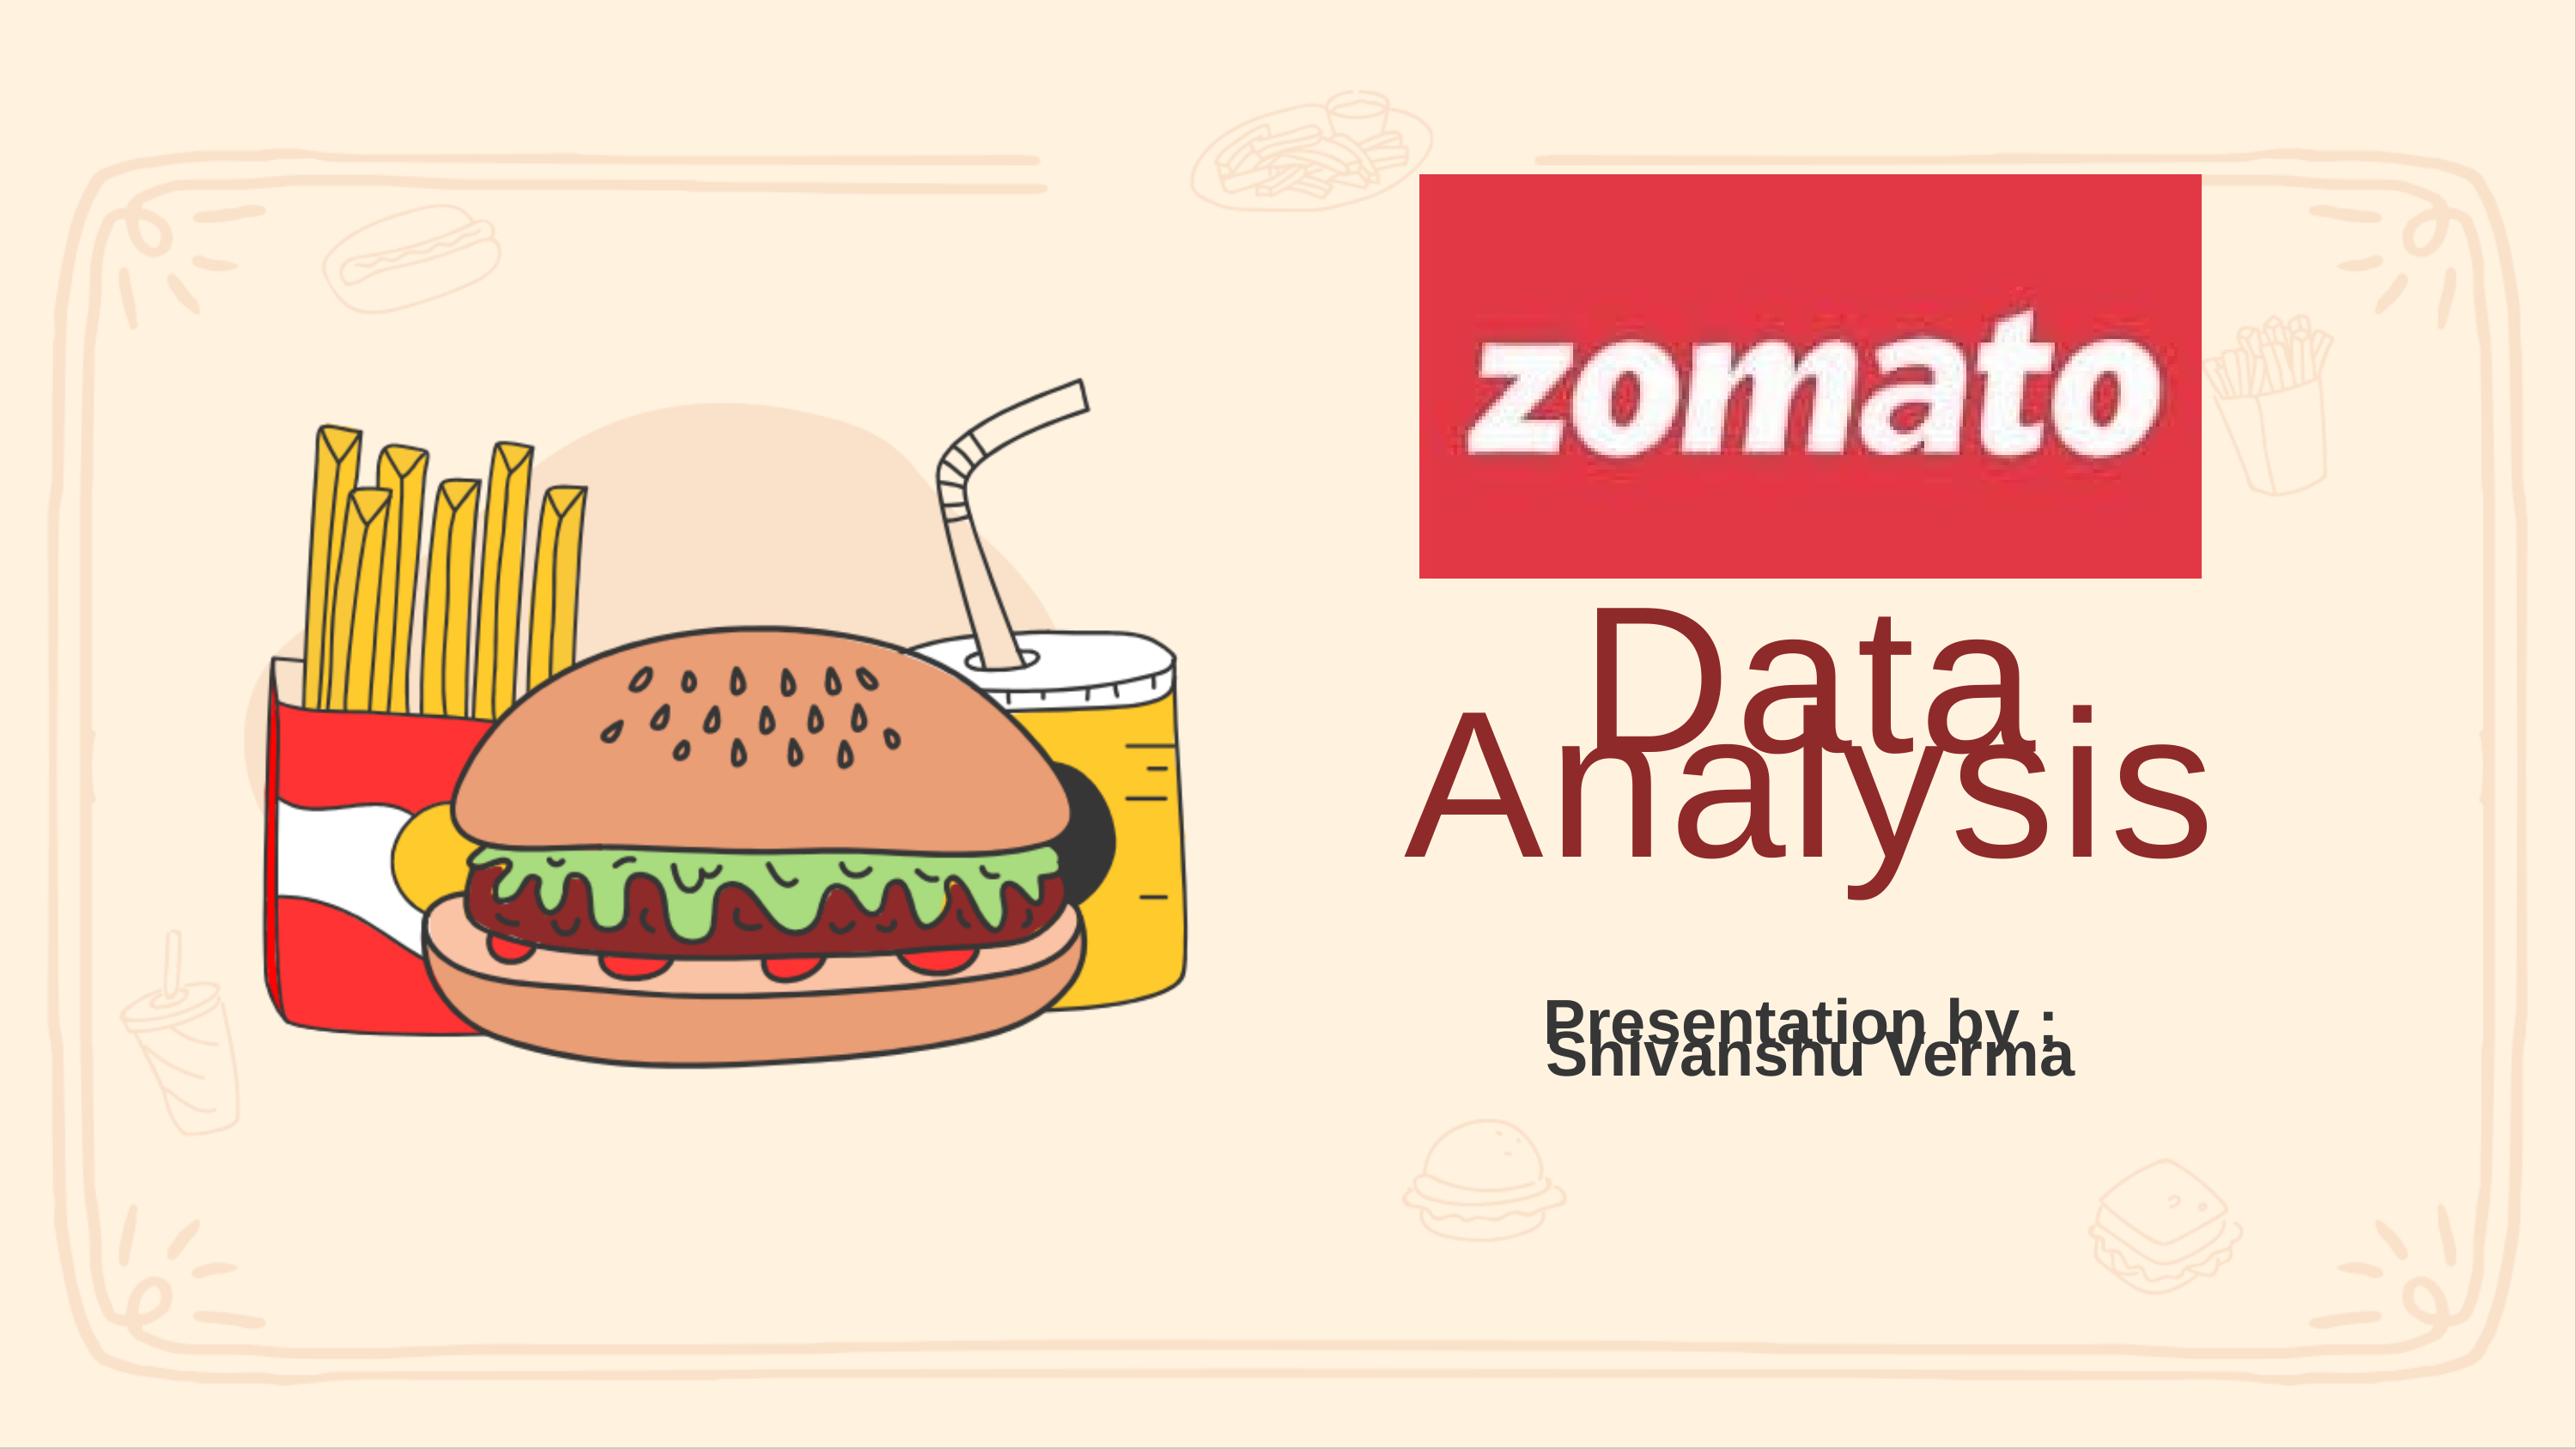

Data Analysis
Presentation by :
Shivanshu Verma